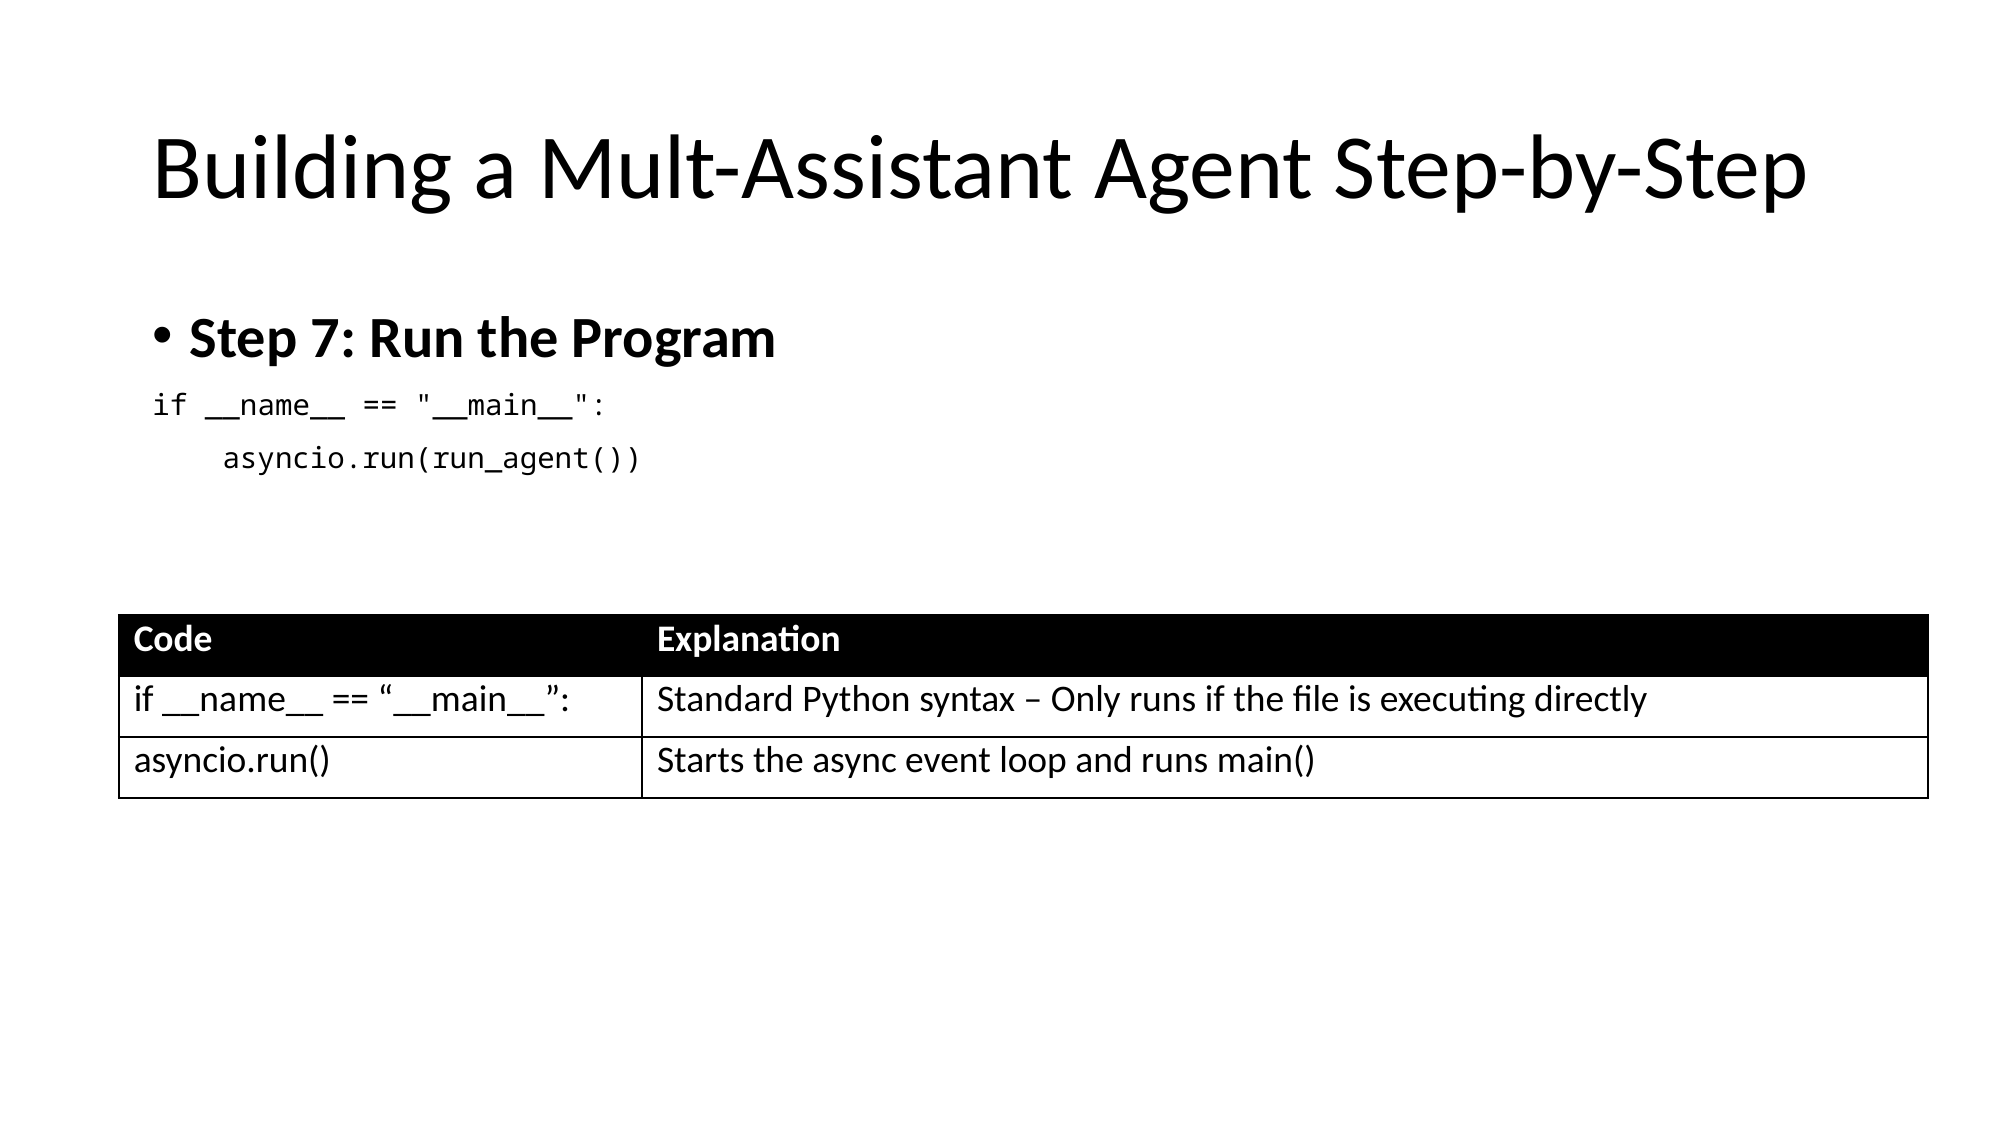

# Building a Mult-Assistant Agent Step-by-Step
Step 7: Run the Program
if __name__ == "__main__":
    asyncio.run(run_agent())
| Code | Explanation |
| --- | --- |
| if \_\_name\_\_ == “\_\_main\_\_”: | Standard Python syntax – Only runs if the file is executing directly |
| asyncio.run() | Starts the async event loop and runs main() |